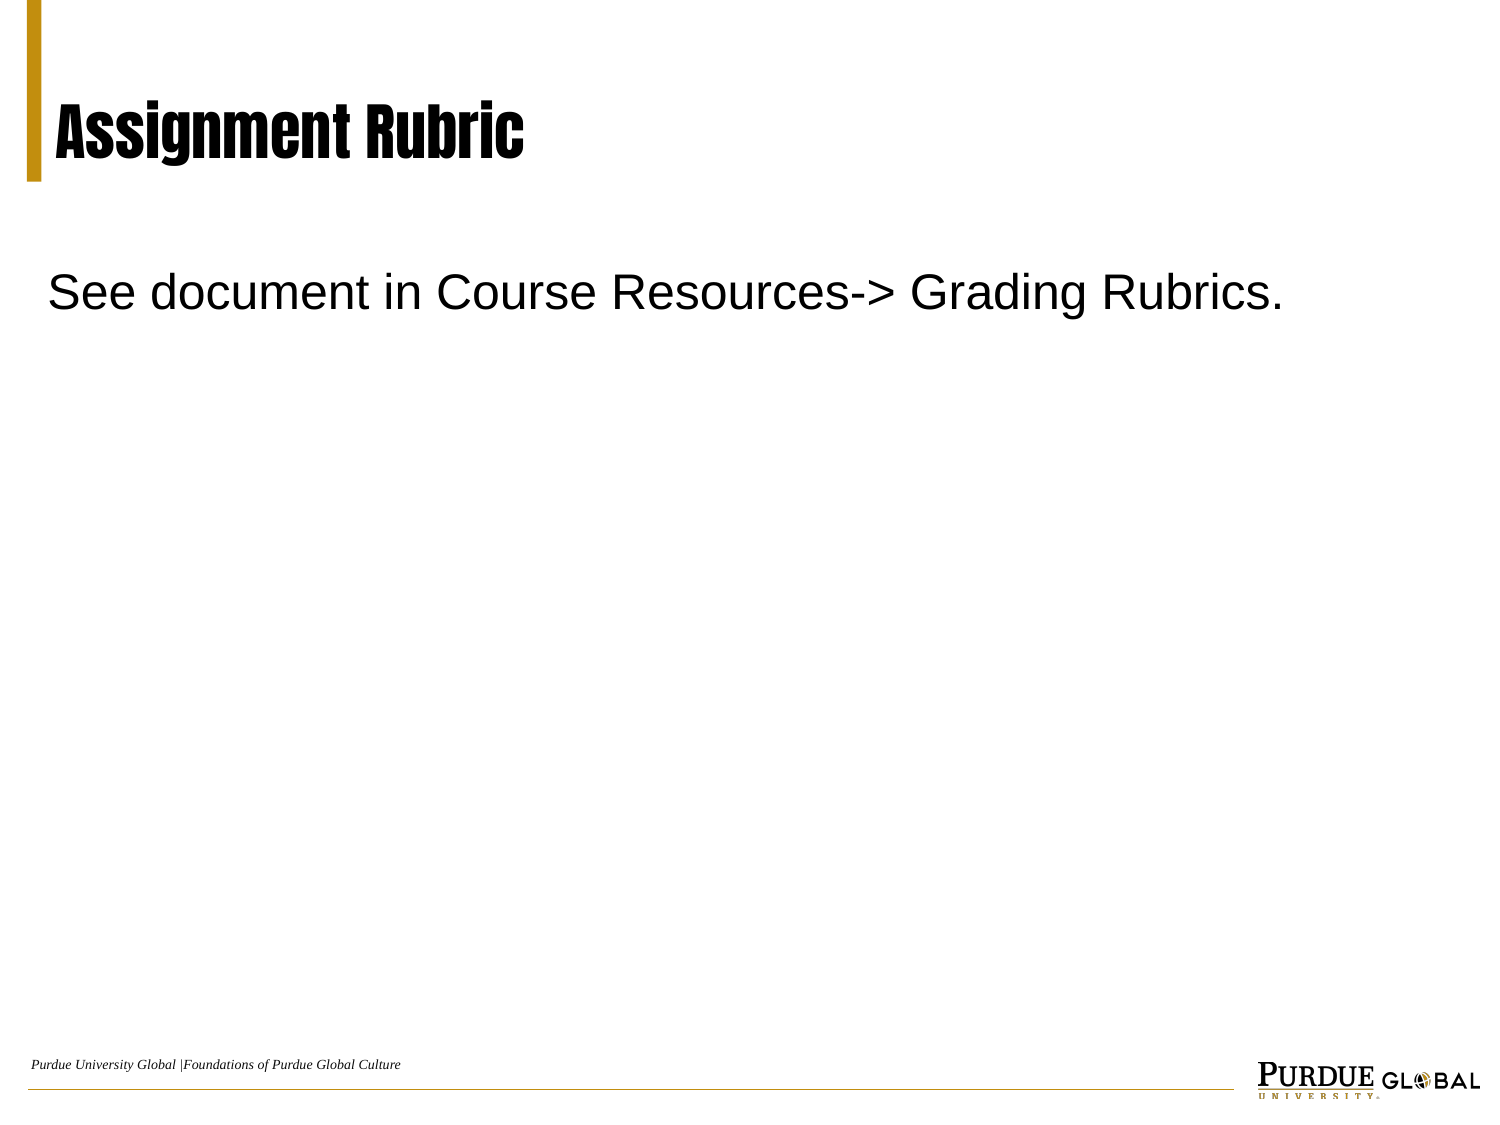

Assignment Rubric

See document in Course Resources-> Grading Rubrics.

Purdue University Global |Foundations of Purdue Global Culture